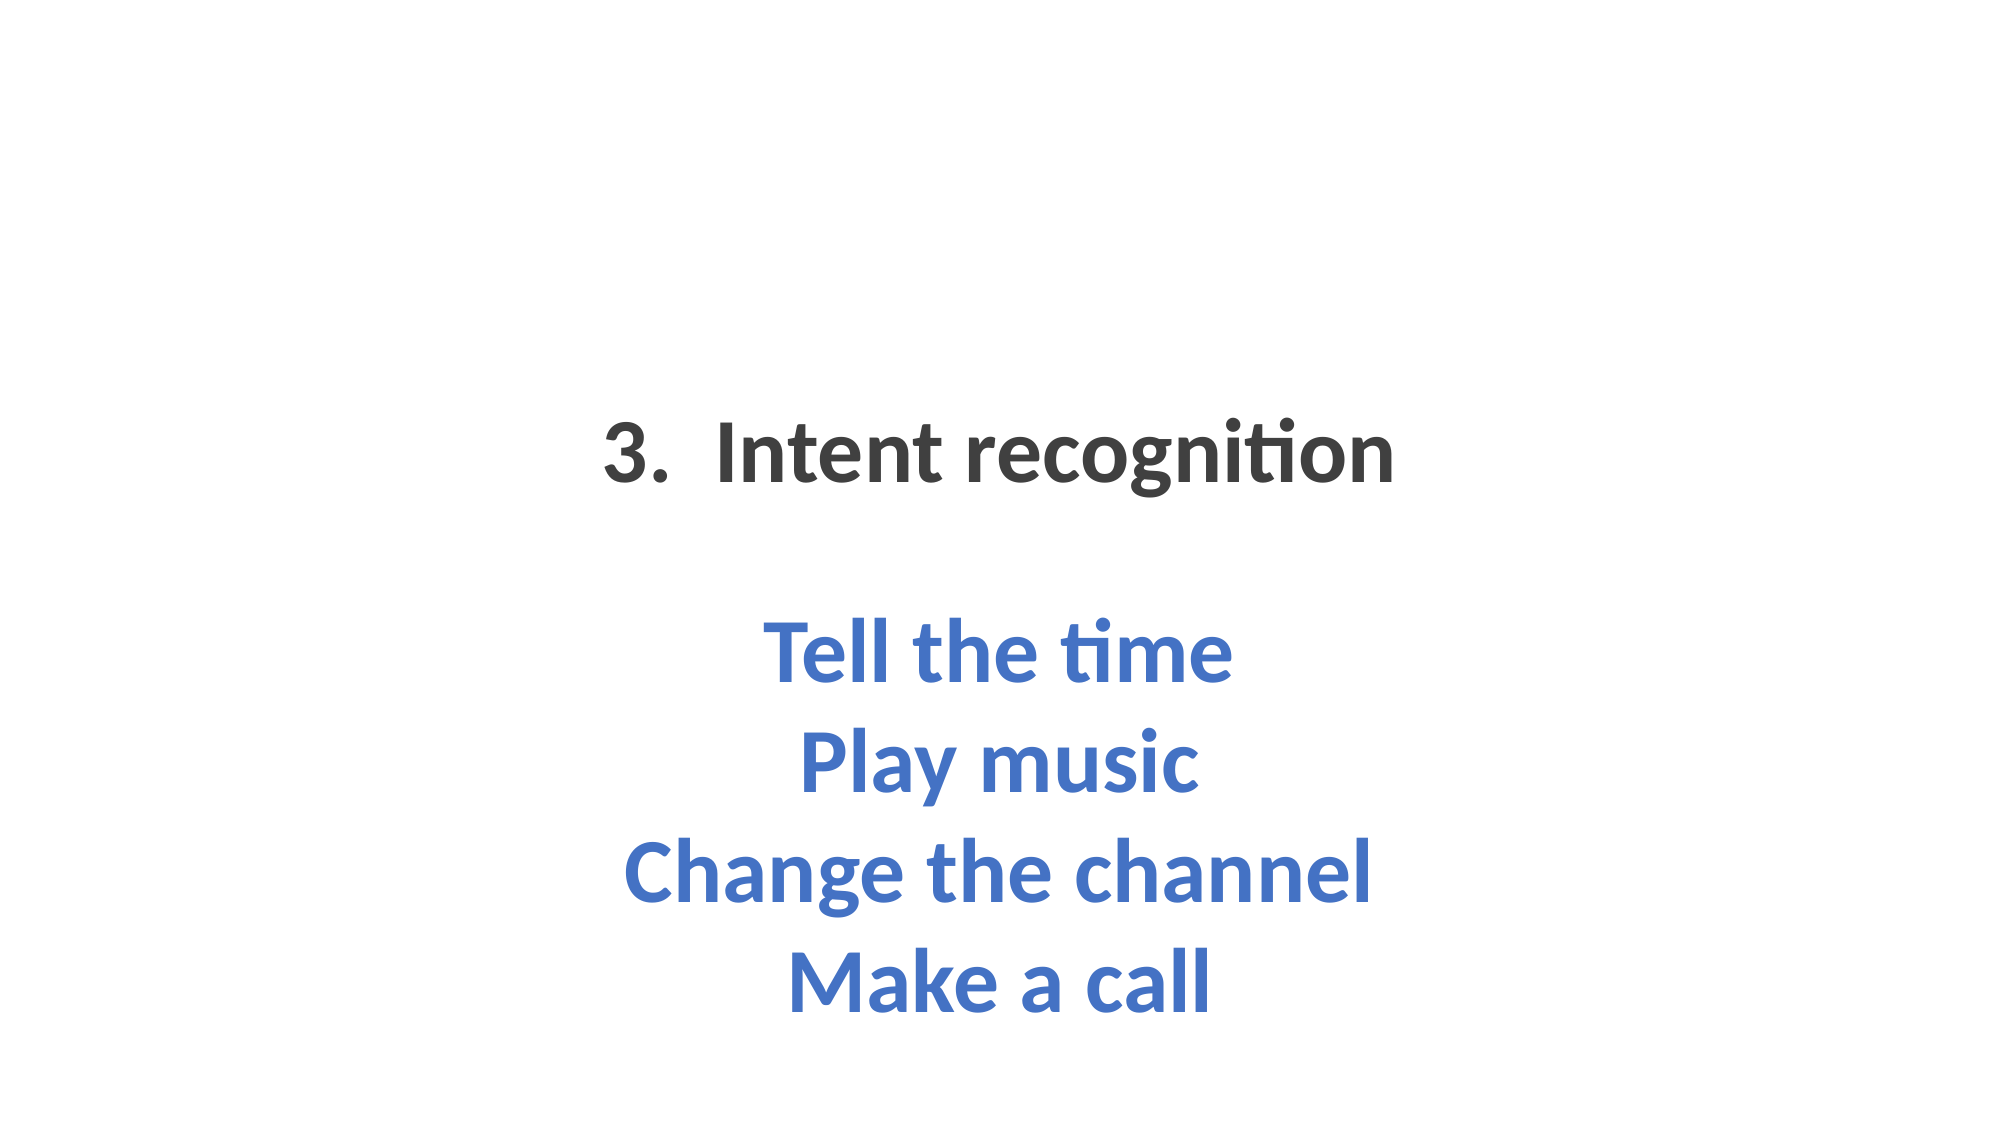

3.  Intent recognition
Tell the time
Play music
Change the channel
Make a call